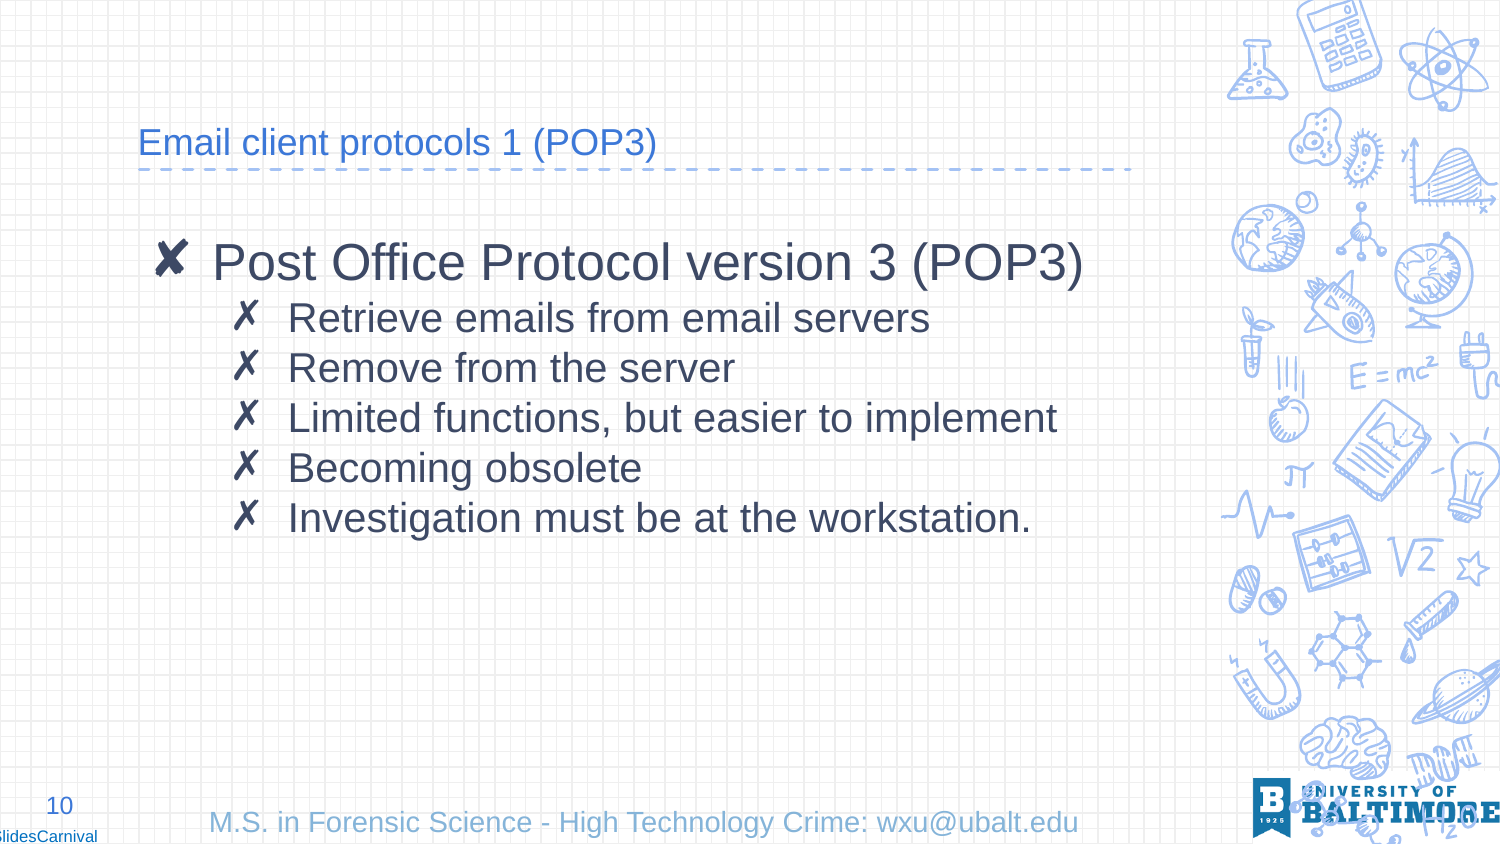

# Email client protocols 1 (POP3)
Post Office Protocol version 3 (POP3)
Retrieve emails from email servers
Remove from the server
Limited functions, but easier to implement
Becoming obsolete
Investigation must be at the workstation.

10